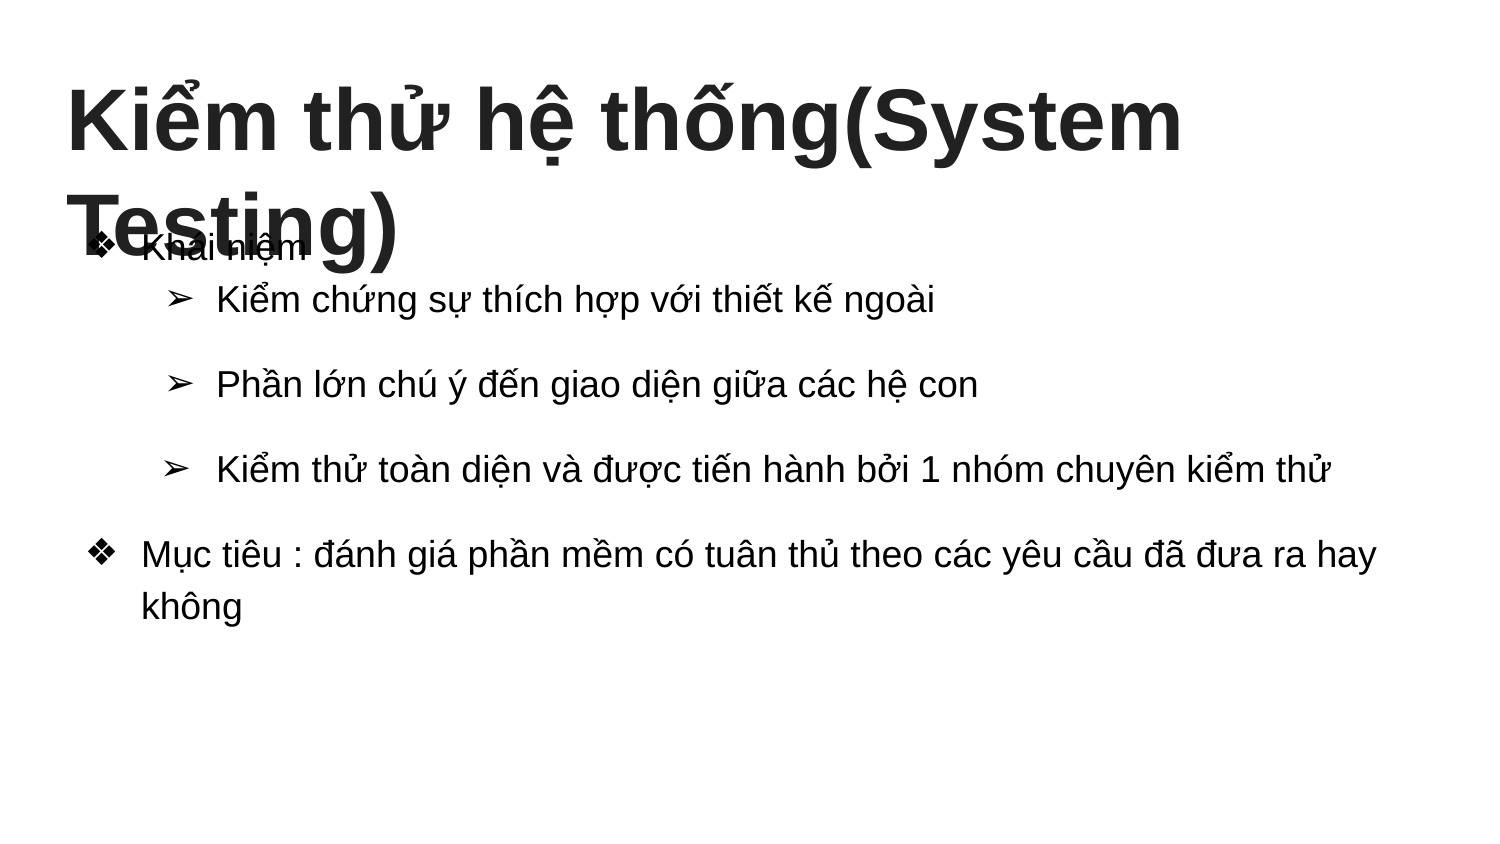

# Kiểm thử hệ thống(System Testing)

Khái niệm
Kiểm chứng sự thích hợp với thiết kế ngoài
Phần lớn chú ý đến giao diện giữa các hệ con
Kiểm thử toàn diện và được tiến hành bởi 1 nhóm chuyên kiểm thử
Mục tiêu : đánh giá phần mềm có tuân thủ theo các yêu cầu đã đưa ra hay không